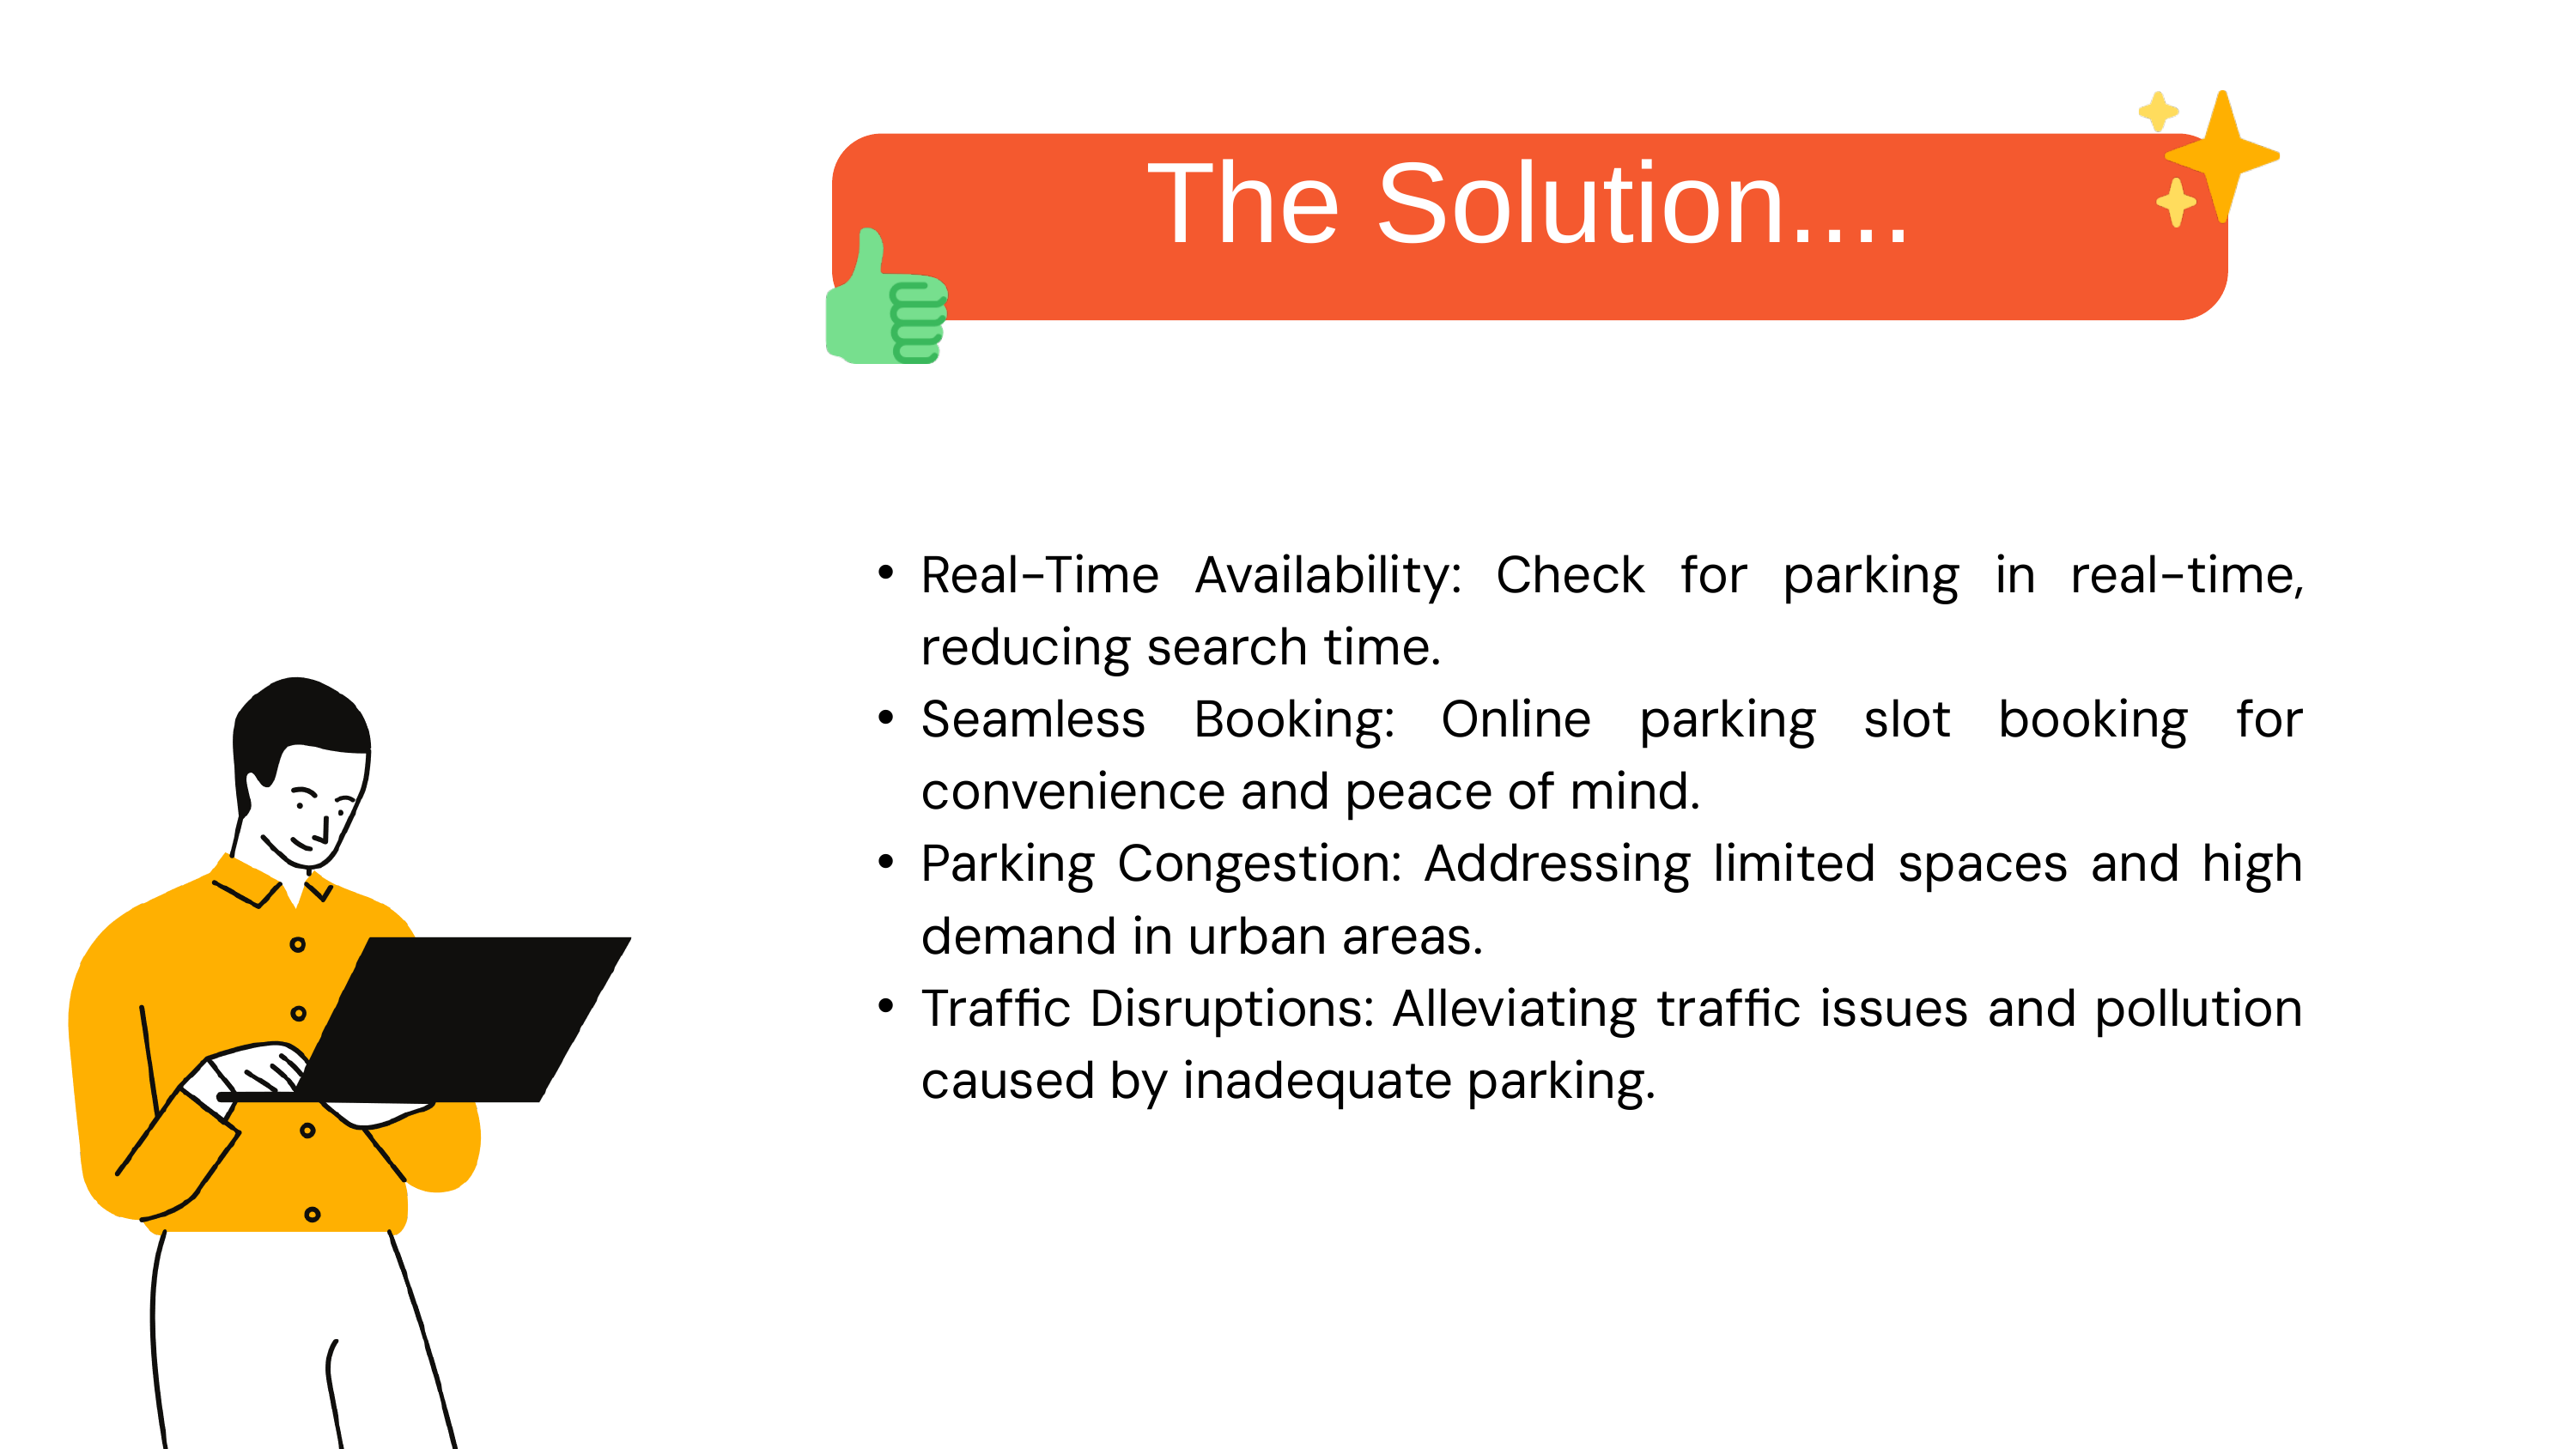

The Solution....

Real-Time Availability: Check for parking in real-time, reducing search time.
Seamless Booking: Online parking slot booking for convenience and peace of mind.
Parking Congestion: Addressing limited spaces and high demand in urban areas.
Traffic Disruptions: Alleviating traffic issues and pollution caused by inadequate parking.